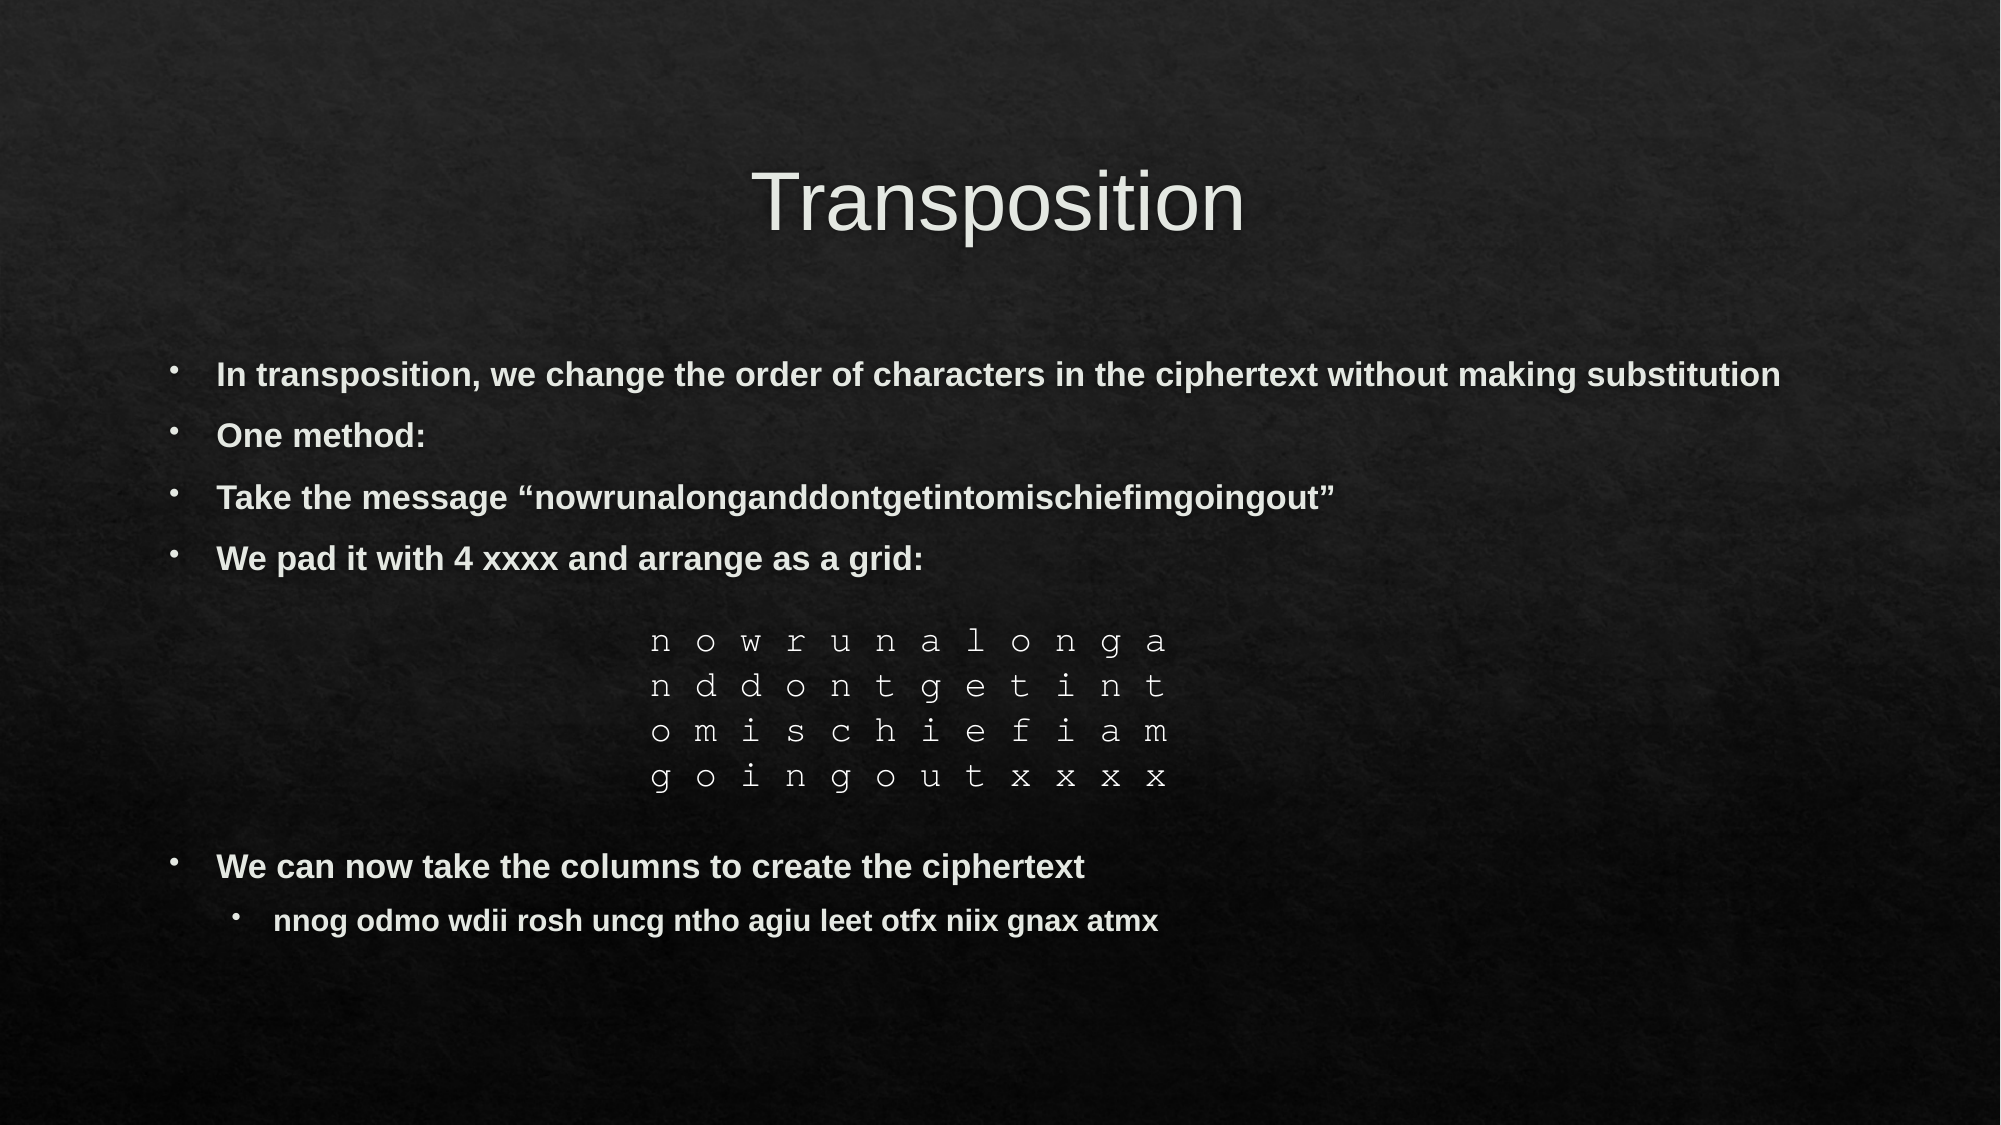

# Transposition
In transposition, we change the order of characters in the ciphertext without making substitution
One method:
Take the message “nowrunalonganddontgetintomischiefimgoingout”
We pad it with 4 xxxx and arrange as a grid:

We can now take the columns to create the ciphertext
nnog odmo wdii rosh uncg ntho agiu leet otfx niix gnax atmx
n o w r u n a l o n g a
n d d o n t g e t i n t
o m i s c h i e f i a m
g o i n g o u t x x x x